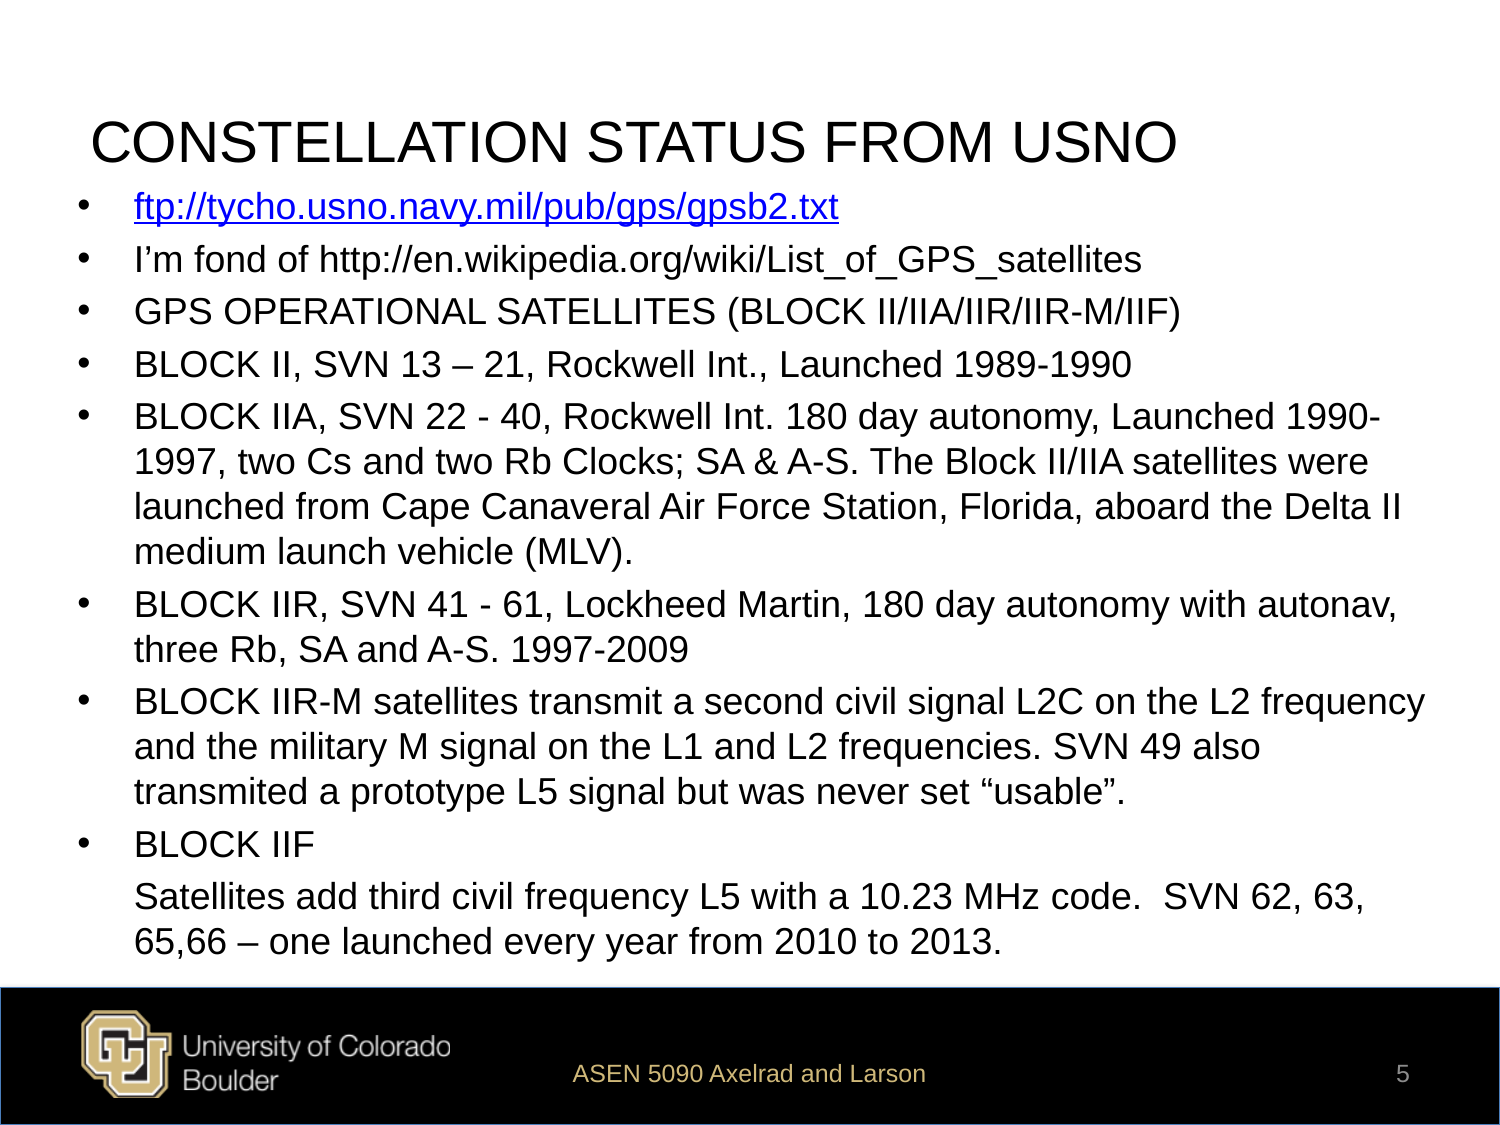

# CONSTELLATION STATUS FROM USNO
ftp://tycho.usno.navy.mil/pub/gps/gpsb2.txt
I’m fond of http://en.wikipedia.org/wiki/List_of_GPS_satellites
GPS OPERATIONAL SATELLITES (BLOCK II/IIA/IIR/IIR-M/IIF)
BLOCK II, SVN 13 – 21, Rockwell Int., Launched 1989-1990
BLOCK IIA, SVN 22 - 40, Rockwell Int. 180 day autonomy, Launched 1990-1997, two Cs and two Rb Clocks; SA & A-S. The Block II/IIA satellites were launched from Cape Canaveral Air Force Station, Florida, aboard the Delta II medium launch vehicle (MLV).
BLOCK IIR, SVN 41 - 61, Lockheed Martin, 180 day autonomy with autonav, three Rb, SA and A-S. 1997-2009
BLOCK IIR-M satellites transmit a second civil signal L2C on the L2 frequency and the military M signal on the L1 and L2 frequencies. SVN 49 also transmited a prototype L5 signal but was never set “usable”.
BLOCK IIF
	Satellites add third civil frequency L5 with a 10.23 MHz code.  SVN 62, 63, 65,66 – one launched every year from 2010 to 2013.

ASEN 5090 Axelrad and Larson
5